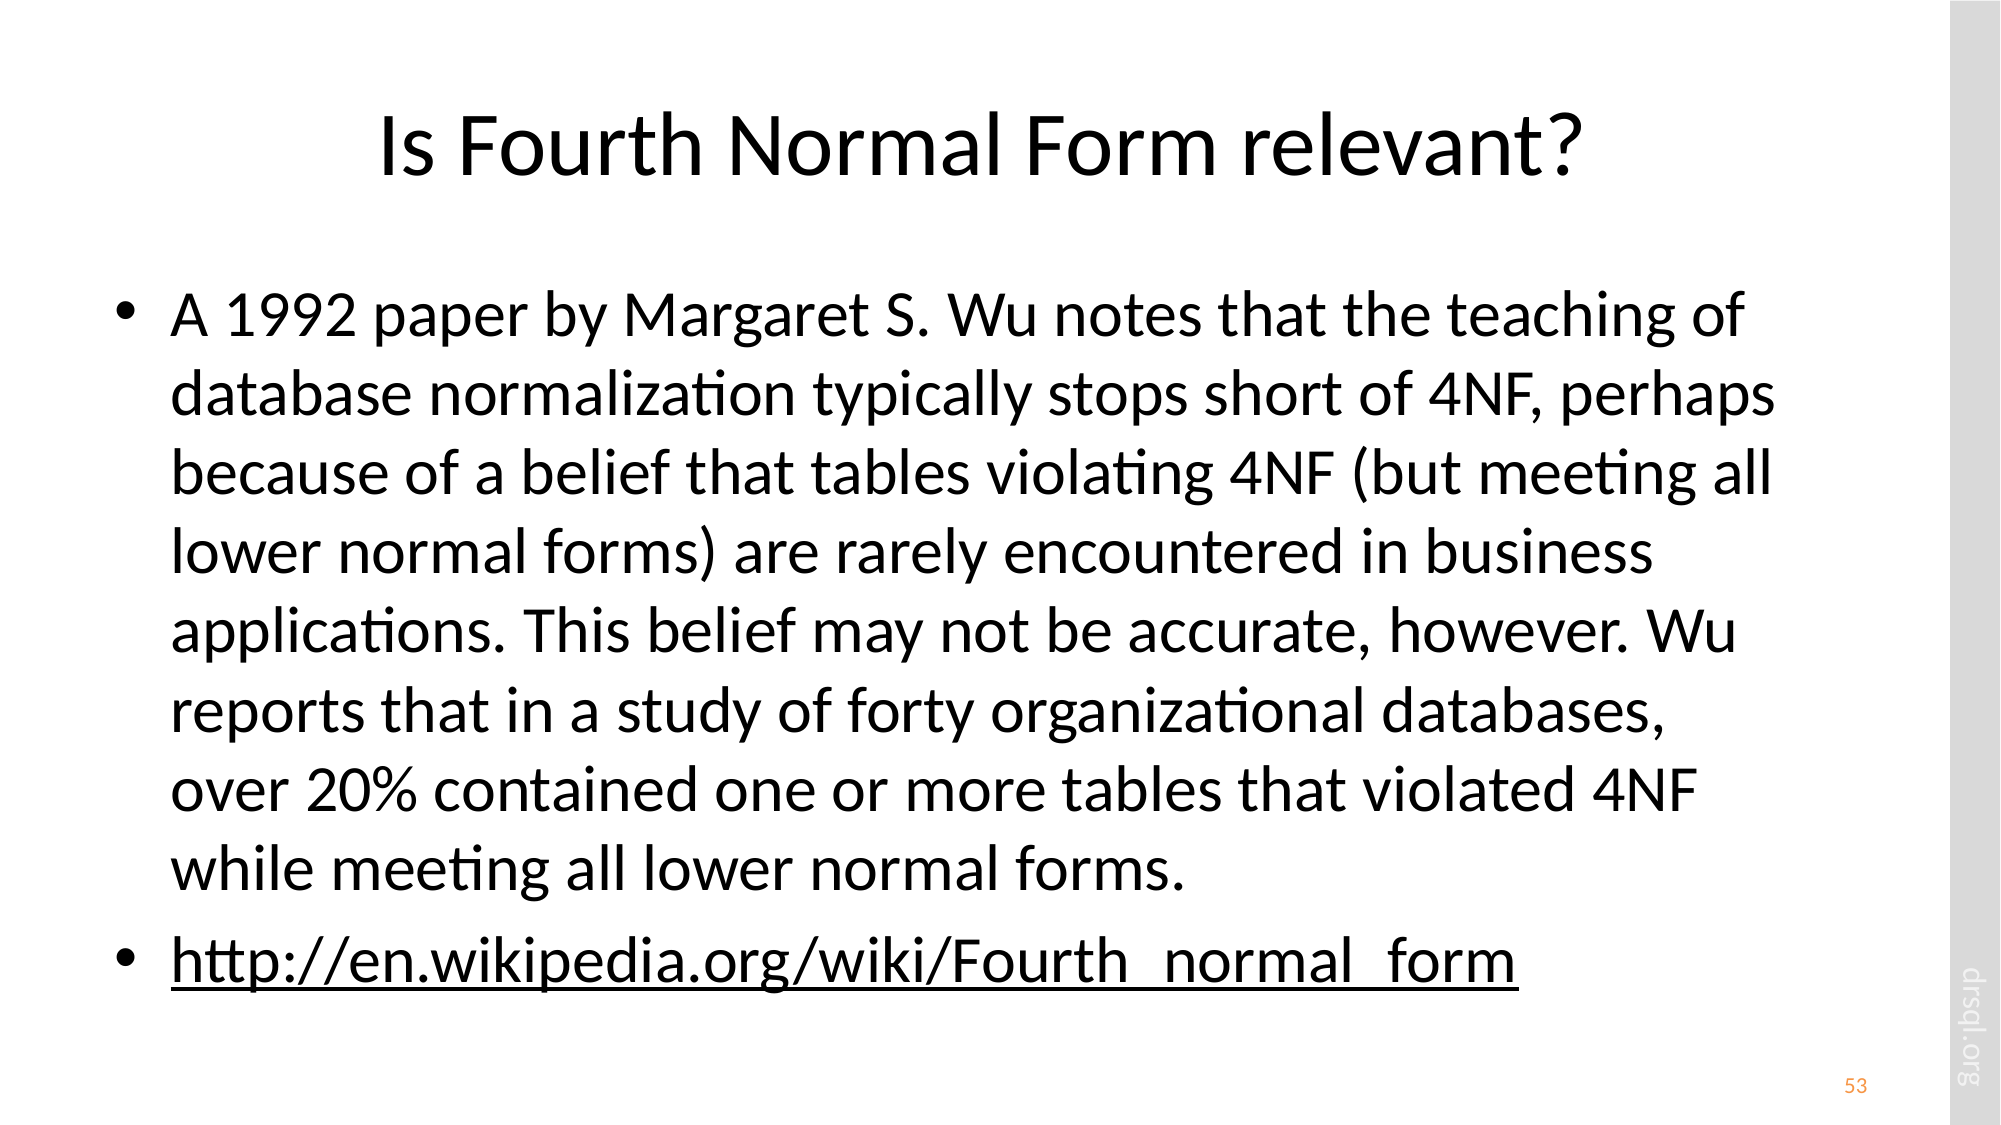

# Is Fourth Normal Form relevant?
A 1992 paper by Margaret S. Wu notes that the teaching of database normalization typically stops short of 4NF, perhaps because of a belief that tables violating 4NF (but meeting all lower normal forms) are rarely encountered in business applications. This belief may not be accurate, however. Wu reports that in a study of forty organizational databases, over 20% contained one or more tables that violated 4NF while meeting all lower normal forms.
http://en.wikipedia.org/wiki/Fourth_normal_form